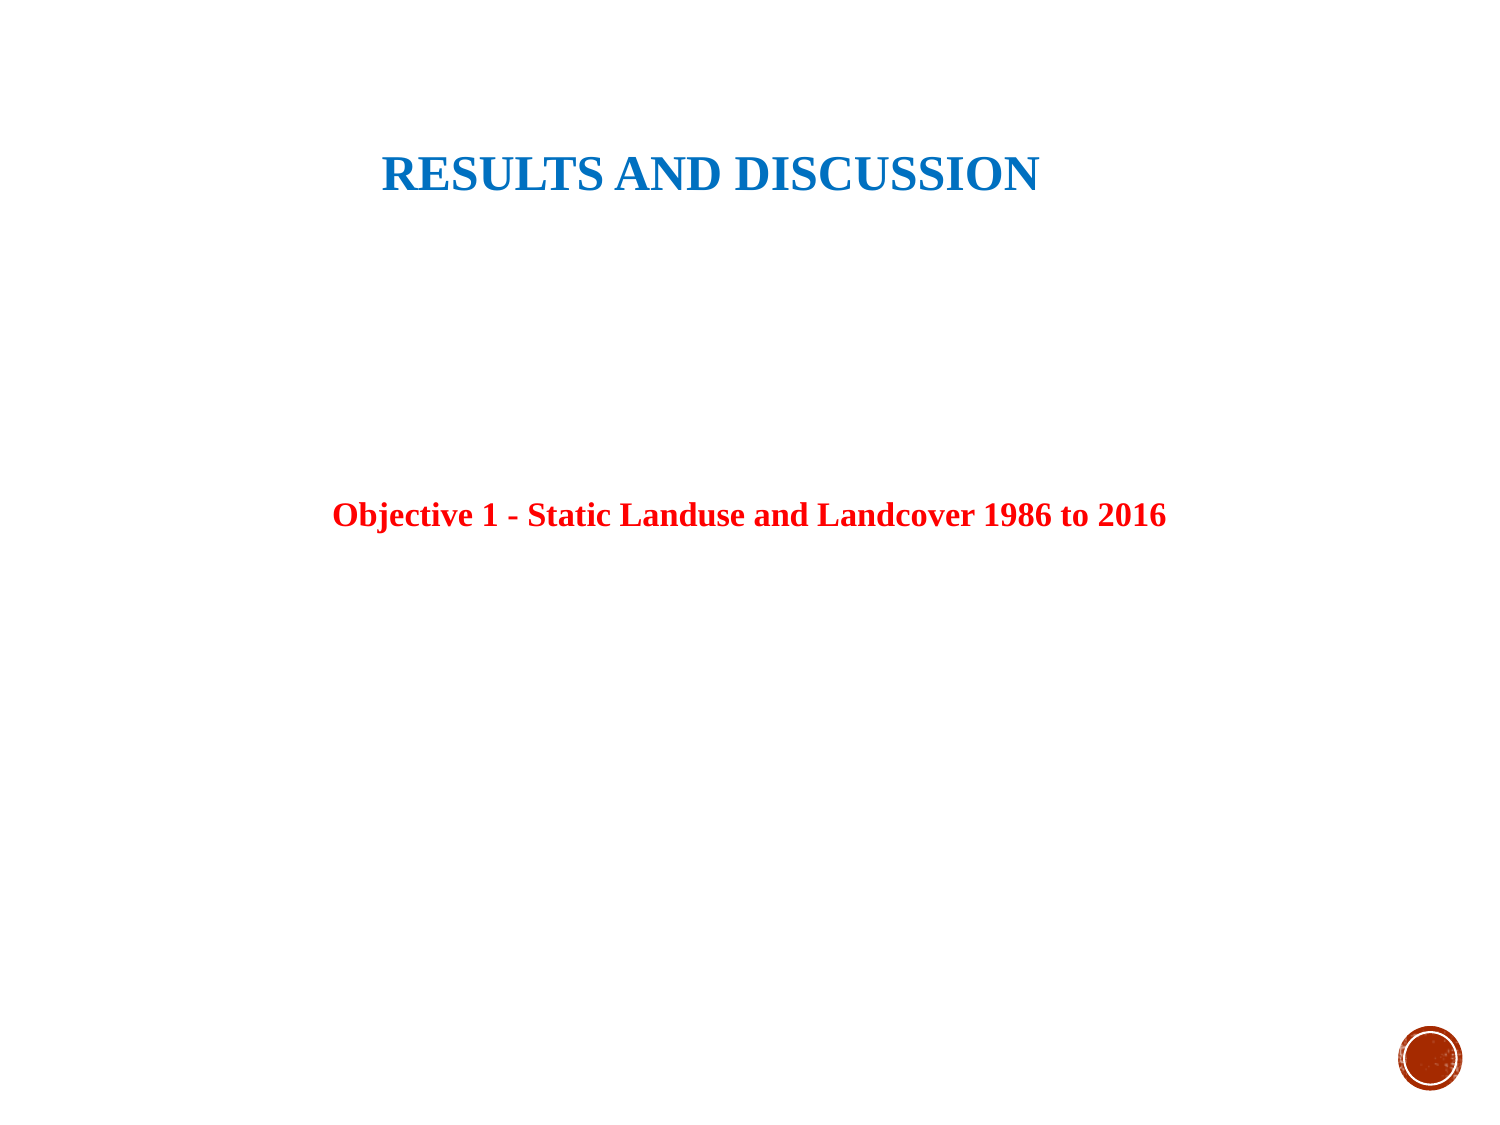

# Results and Discussion
Objective 1 - Static Landuse and Landcover 1986 to 2016